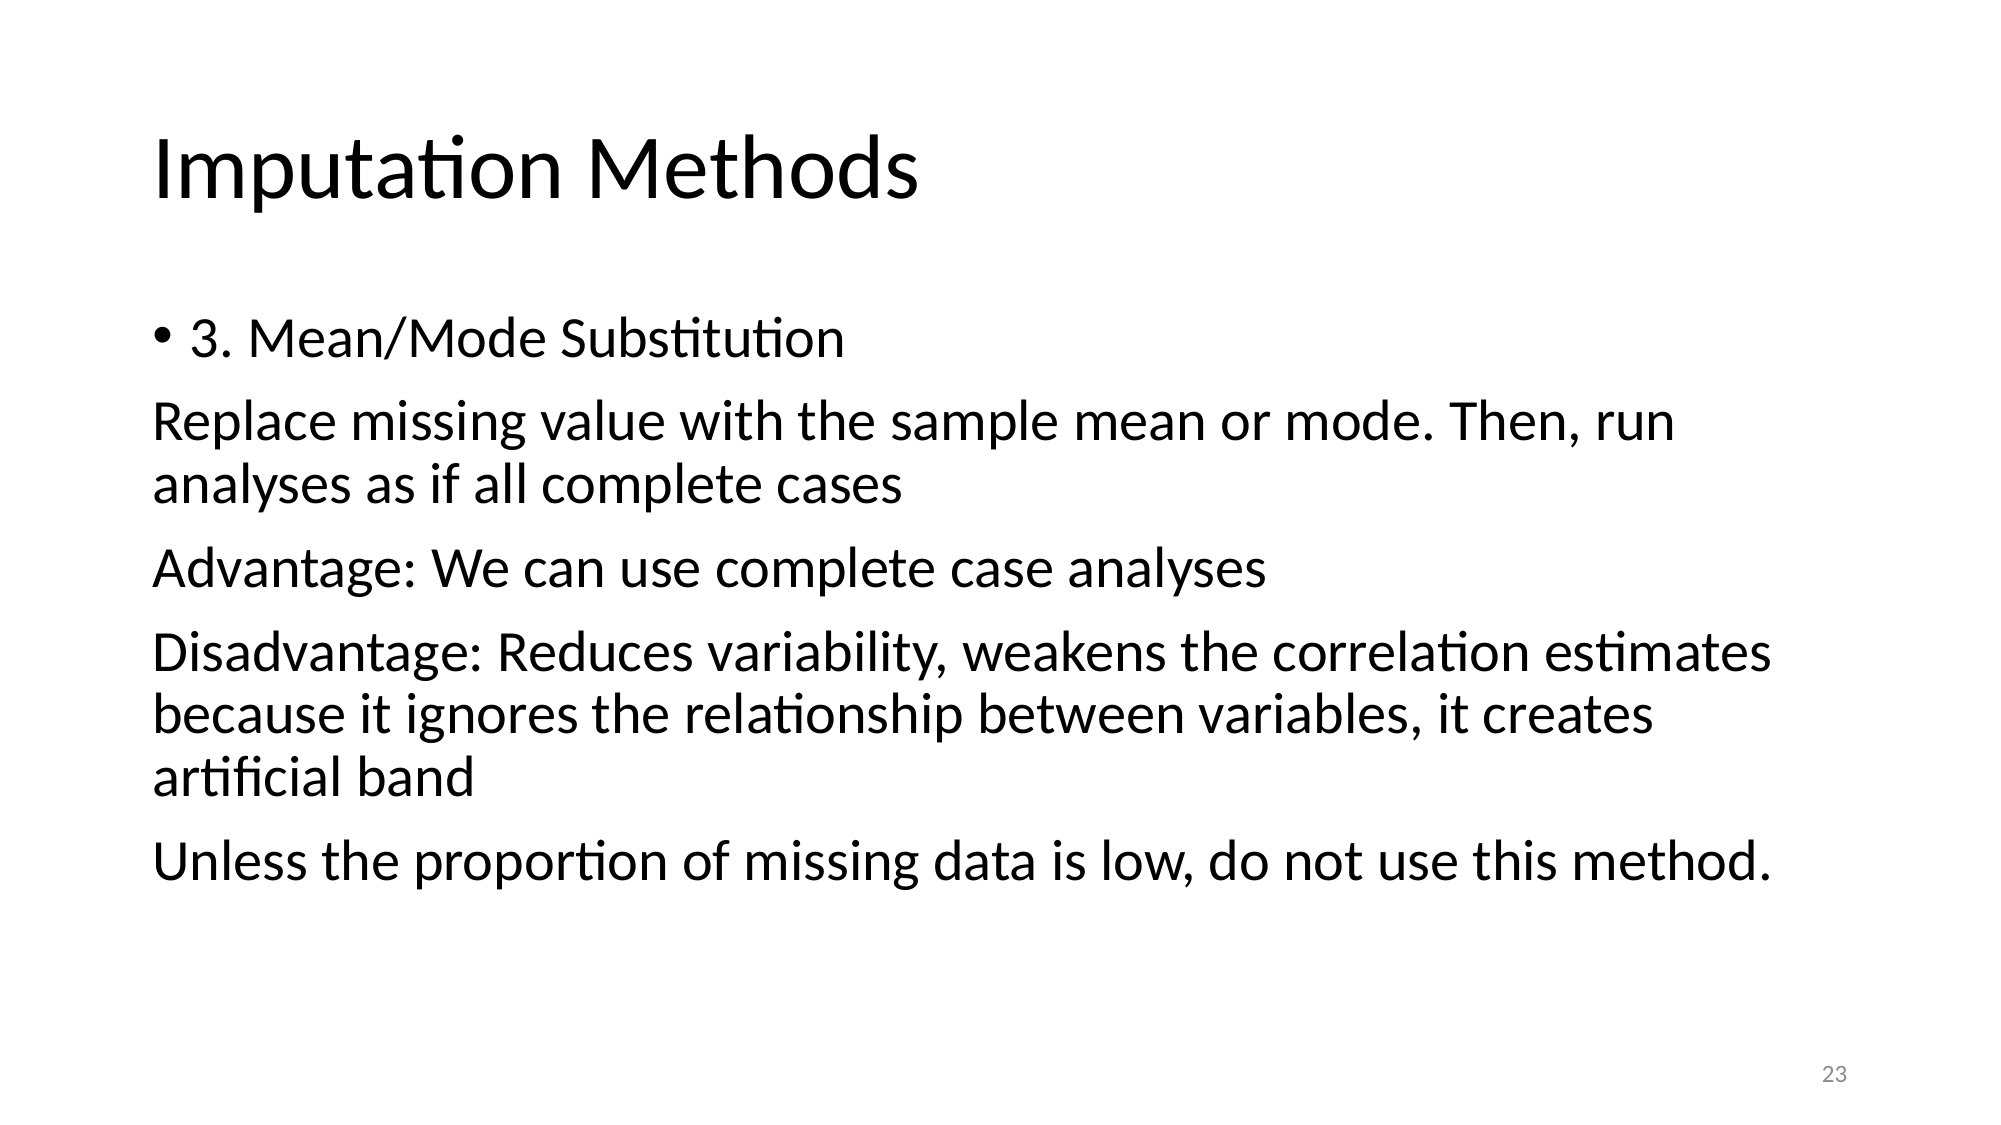

# Imputation Methods
3. Mean/Mode Substitution
Replace missing value with the sample mean or mode. Then, run analyses as if all complete cases
Advantage: We can use complete case analyses
Disadvantage: Reduces variability, weakens the correlation estimates because it ignores the relationship between variables, it creates artificial band
Unless the proportion of missing data is low, do not use this method.
23